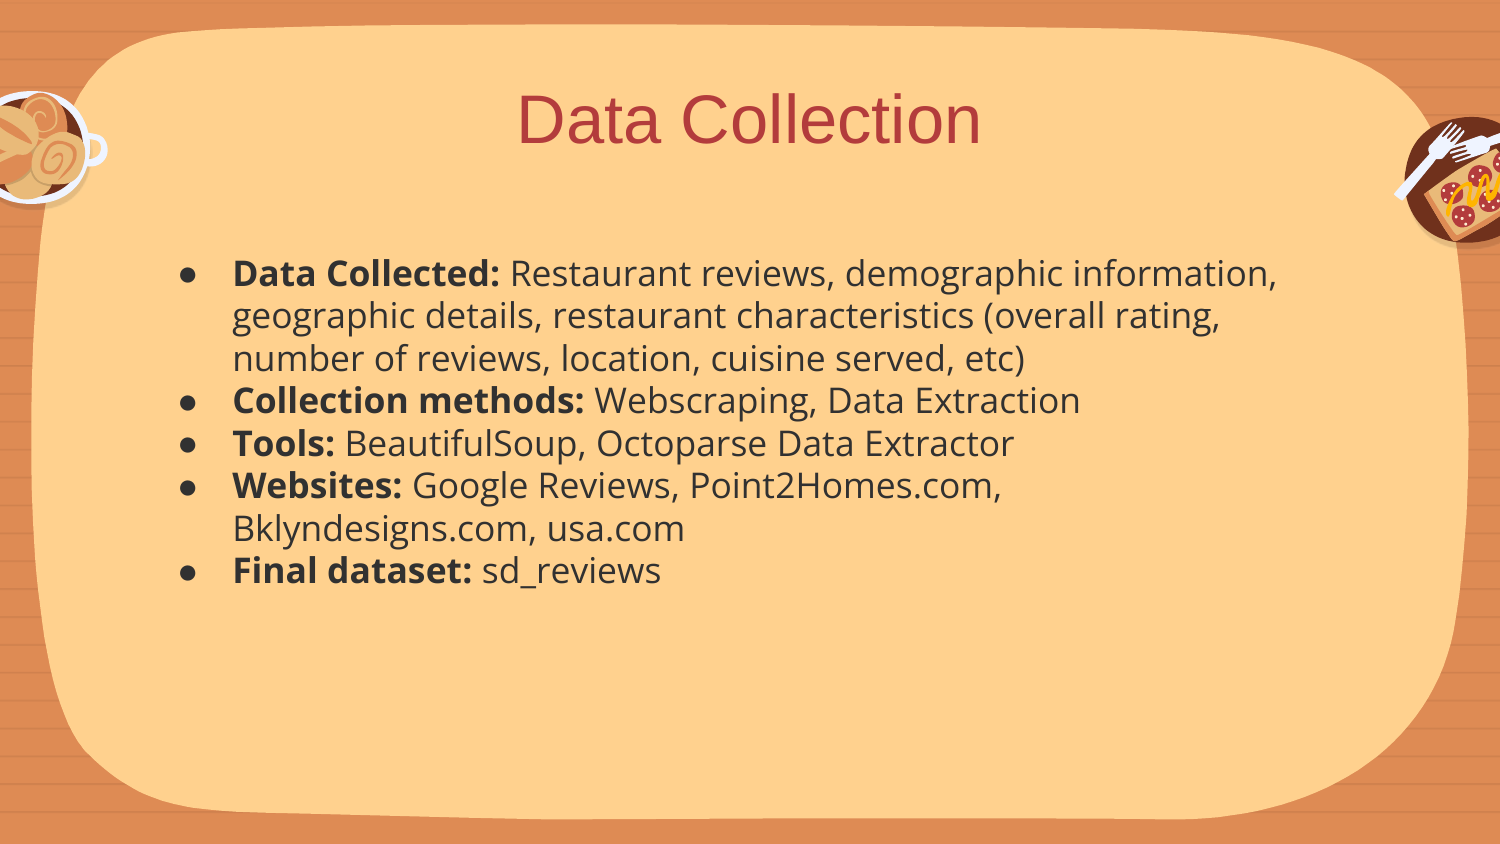

Data Collection
Data Collected: Restaurant reviews, demographic information, geographic details, restaurant characteristics (overall rating, number of reviews, location, cuisine served, etc)
Collection methods: Webscraping, Data Extraction
Tools: BeautifulSoup, Octoparse Data Extractor
Websites: Google Reviews, Point2Homes.com, Bklyndesigns.com, usa.com
Final dataset: sd_reviews